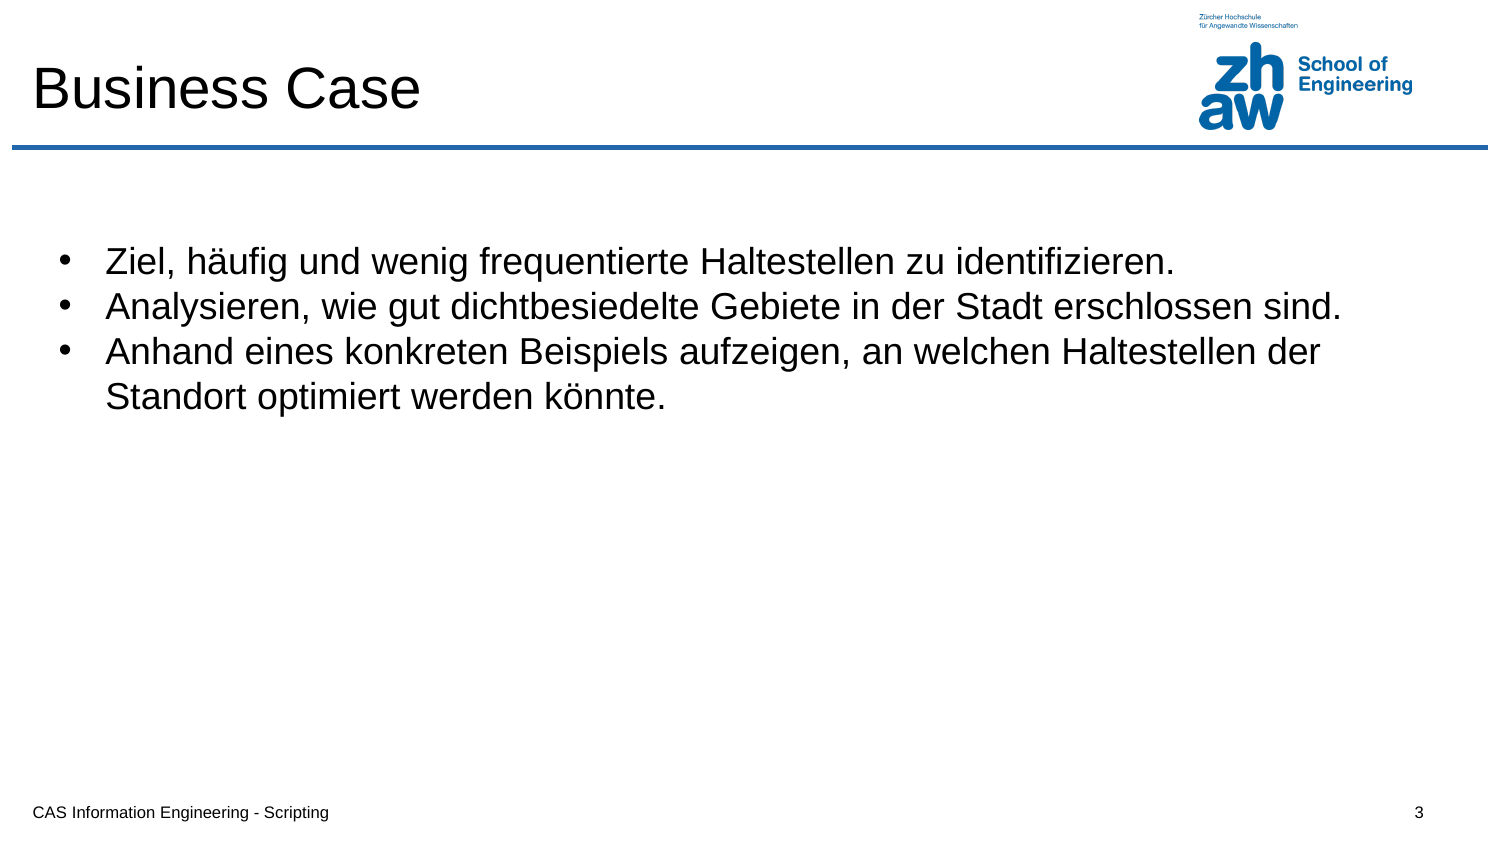

# Business Case
Ziel, häufig und wenig frequentierte Haltestellen zu identifizieren.
Analysieren, wie gut dichtbesiedelte Gebiete in der Stadt erschlossen sind.
Anhand eines konkreten Beispiels aufzeigen, an welchen Haltestellen der Standort optimiert werden könnte.
CAS Information Engineering - Scripting
3